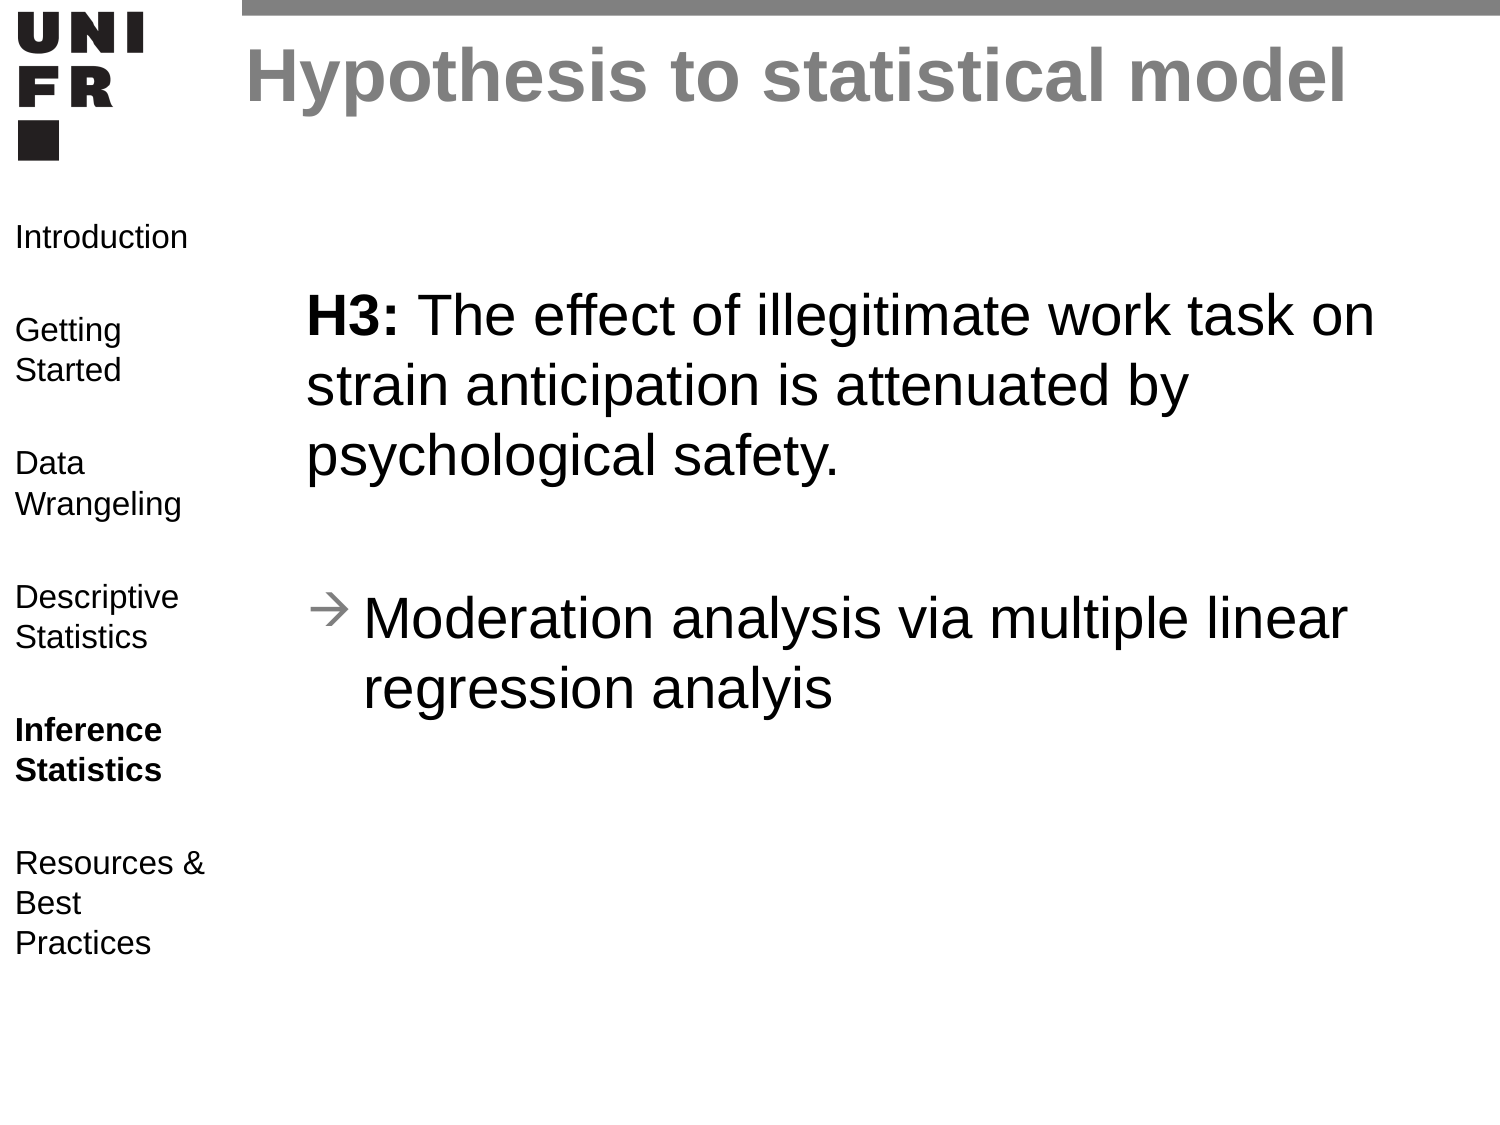

Hypothesis to statistical model
Introduction

Getting Started

Data Wrangeling

Descriptive Statistics

Inference Statistics

Resources & Best Practices

#

H3: The effect of illegitimate work task on strain anticipation is attenuated by psychological safety.

Moderation analysis via multiple linear regression analyis